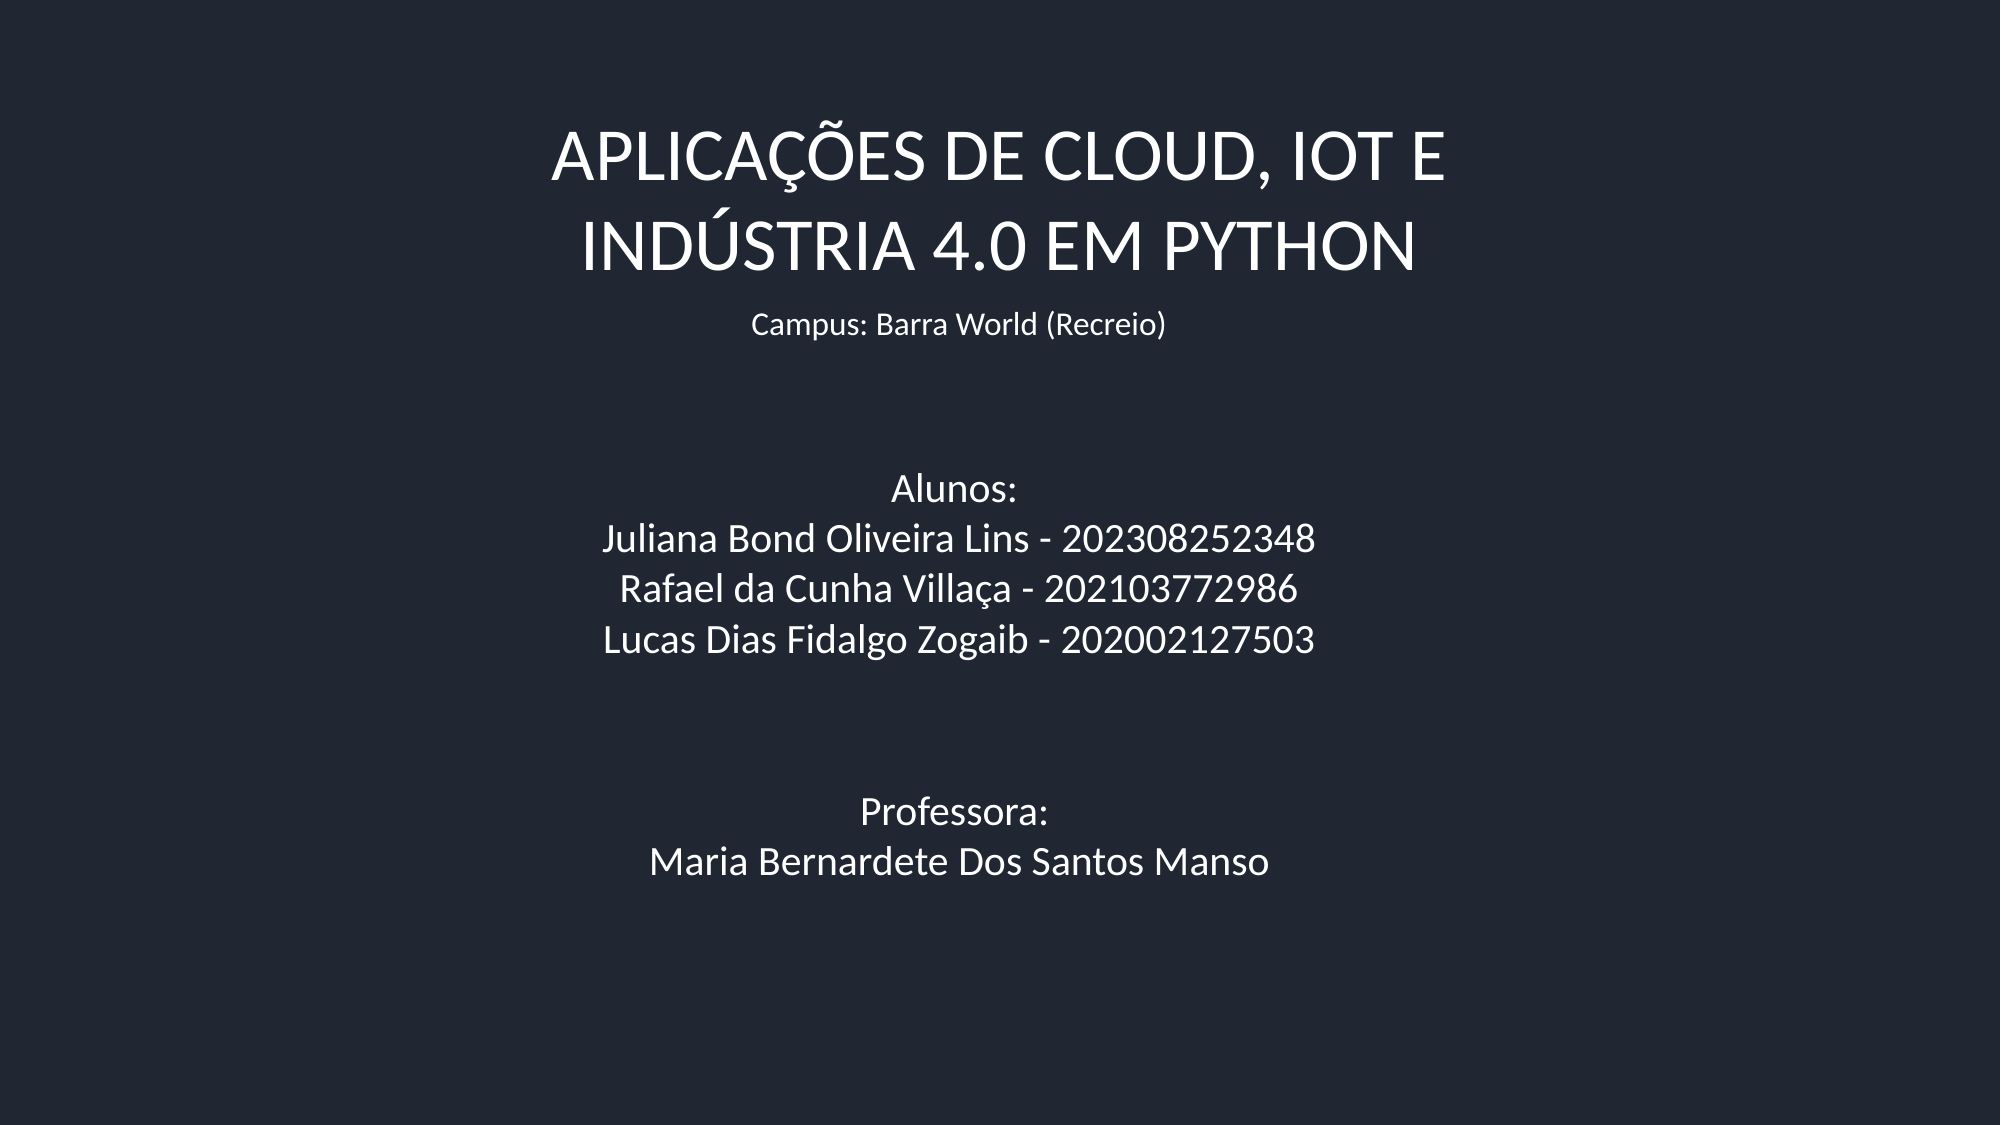

APLICAÇÕES DE CLOUD, IOT E INDÚSTRIA 4.0 EM PYTHON
Campus: Barra World (Recreio)
Alunos:
Juliana Bond Oliveira Lins - 202308252348
Rafael da Cunha Villaça - 202103772986
Lucas Dias Fidalgo Zogaib - 202002127503
Professora:
Maria Bernardete Dos Santos Manso